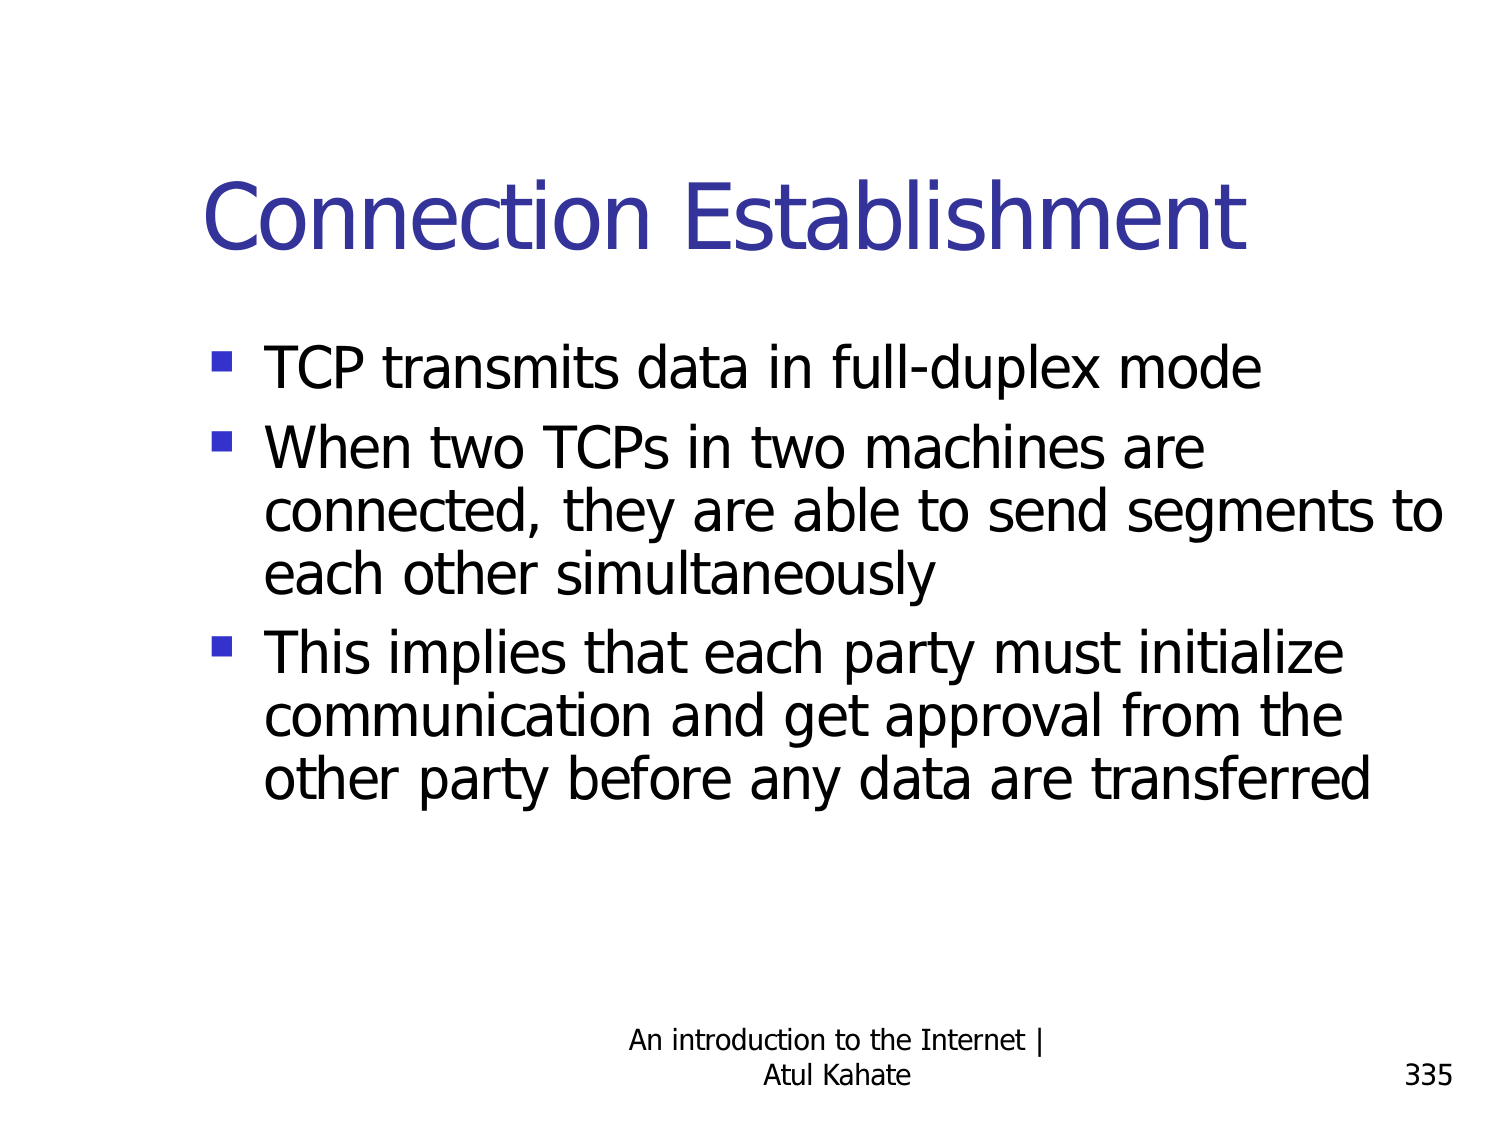

Connection Establishment
TCP transmits data in full-duplex mode
When two TCPs in two machines are connected, they are able to send segments to each other simultaneously
This implies that each party must initialize communication and get approval from the other party before any data are transferred
An introduction to the Internet | Atul Kahate
335